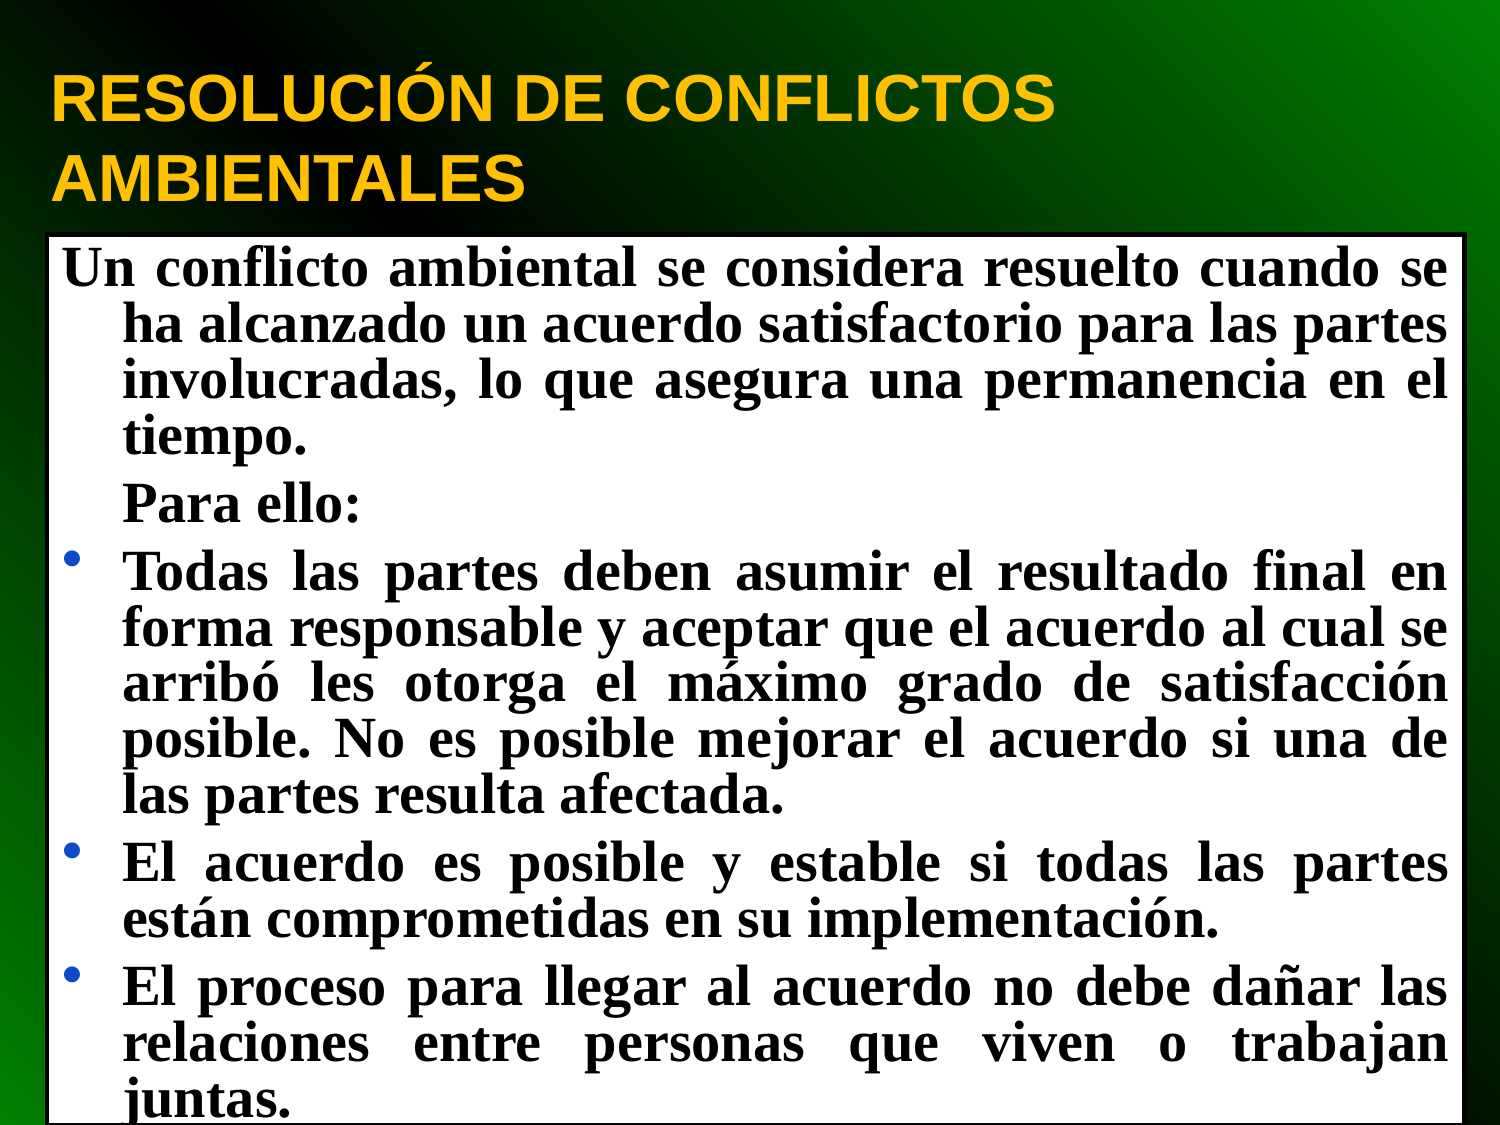

RESOLUCIÓN DE CONFLICTOS AMBIENTALES
Un conflicto ambiental se considera resuelto cuando se ha alcanzado un acuerdo satisfactorio para las partes involucradas, lo que asegura una permanencia en el tiempo.
	Para ello:
Todas las partes deben asumir el resultado final en forma responsable y aceptar que el acuerdo al cual se arribó les otorga el máximo grado de satisfacción posible. No es posible mejorar el acuerdo si una de las partes resulta afectada.
El acuerdo es posible y estable si todas las partes están comprometidas en su implementación.
El proceso para llegar al acuerdo no debe dañar las relaciones entre personas que viven o trabajan juntas.
51